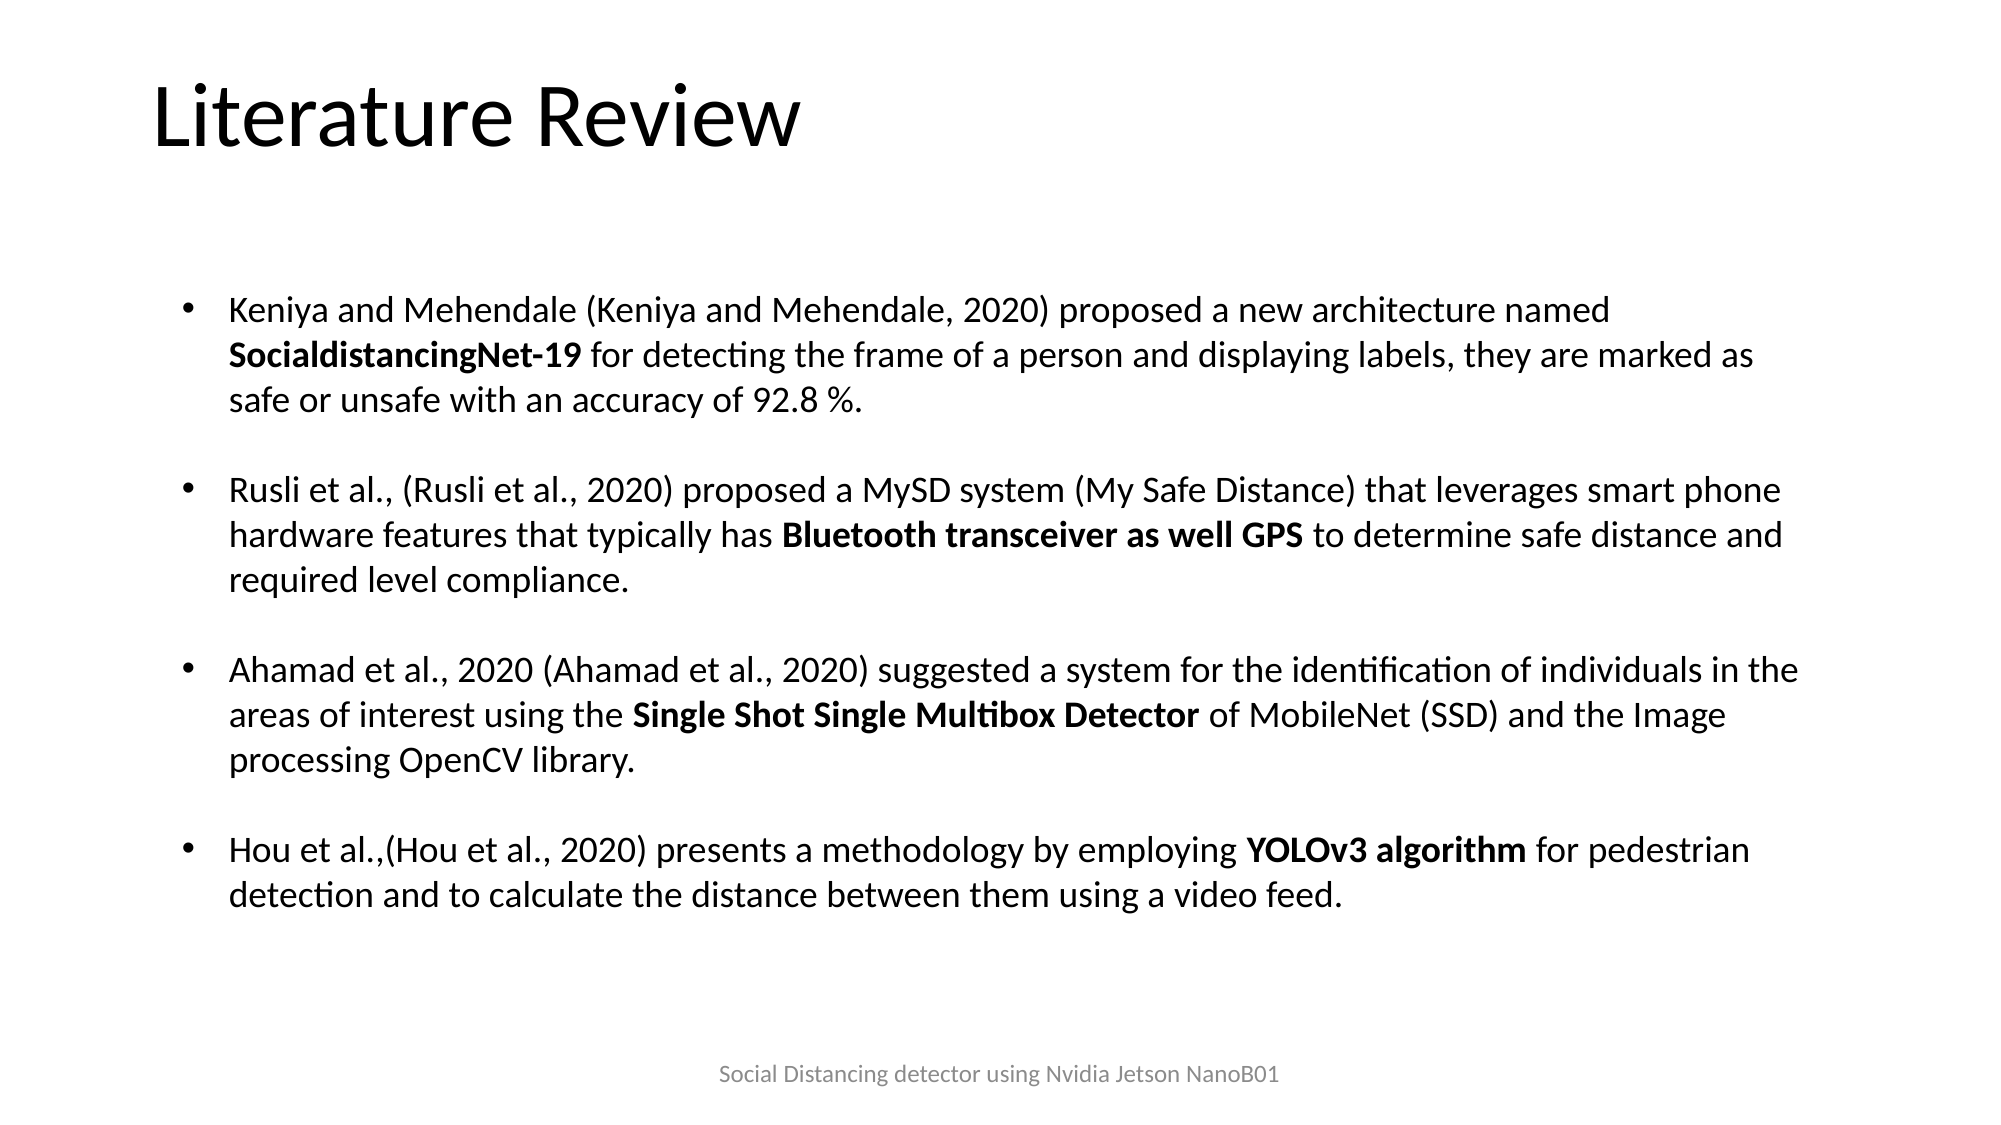

Literature Review
Keniya and Mehendale (Keniya and Mehendale, 2020) proposed a new architecture named SocialdistancingNet-19 for detecting the frame of a person and displaying labels, they are marked as safe or unsafe with an accuracy of 92.8 %.

Rusli et al., (Rusli et al., 2020) proposed a MySD system (My Safe Distance) that leverages smart phone hardware features that typically has Bluetooth transceiver as well GPS to determine safe distance and required level compliance.

Ahamad et al., 2020 (Ahamad et al., 2020) suggested a system for the identification of individuals in the areas of interest using the Single Shot Single Multibox Detector of MobileNet (SSD) and the Image processing OpenCV library.

Hou et al.,(Hou et al., 2020) presents a methodology by employing YOLOv3 algorithm for pedestrian detection and to calculate the distance between them using a video feed.

Social Distancing detector using Nvidia Jetson NanoB01